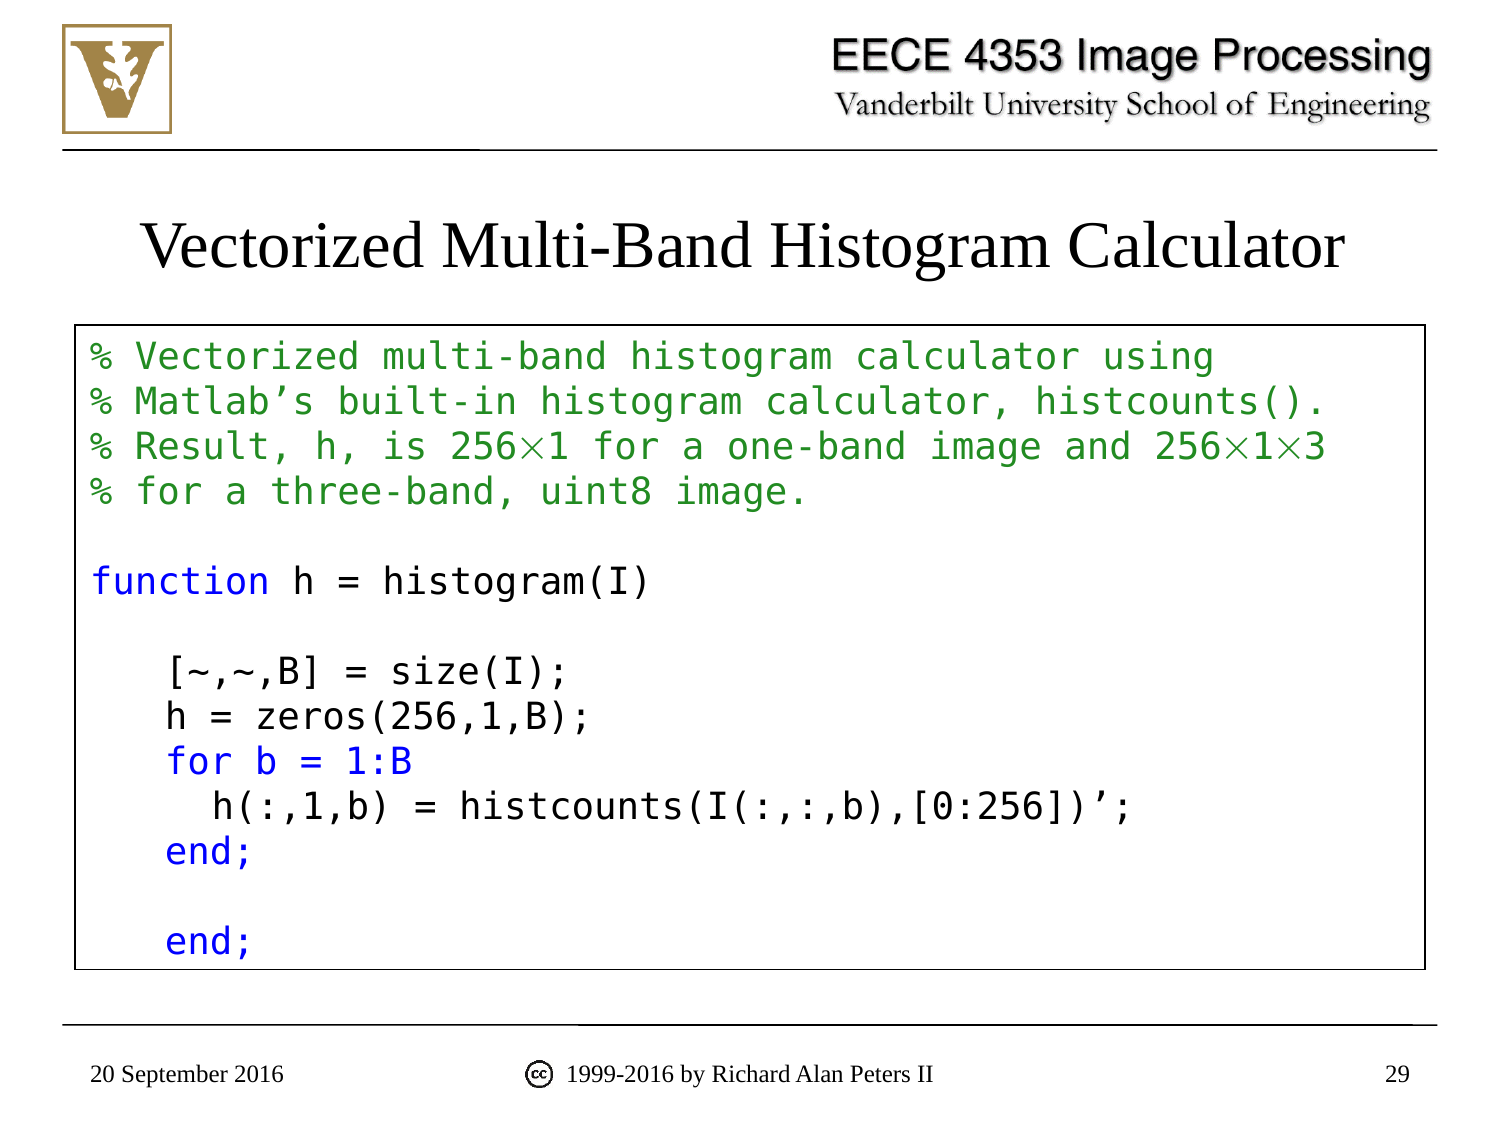

# Vectorized Multi-Band Histogram Calculator
% Vectorized multi-band histogram calculator using % Matlab’s built-in histogram calculator, histcounts().
% Result, h, is 256×1 for a one-band image and 256×1×3 % for a three-band, uint8 image.

function h = histogram(I)

[~,~,B] = size(I);
h = zeros(256,1,B);
for b = 1:B
	h(:,1,b) = histcounts(I(:,:,b),[0:256])’;
end;

end;
20 September 2016
1999-2016 by Richard Alan Peters II
29